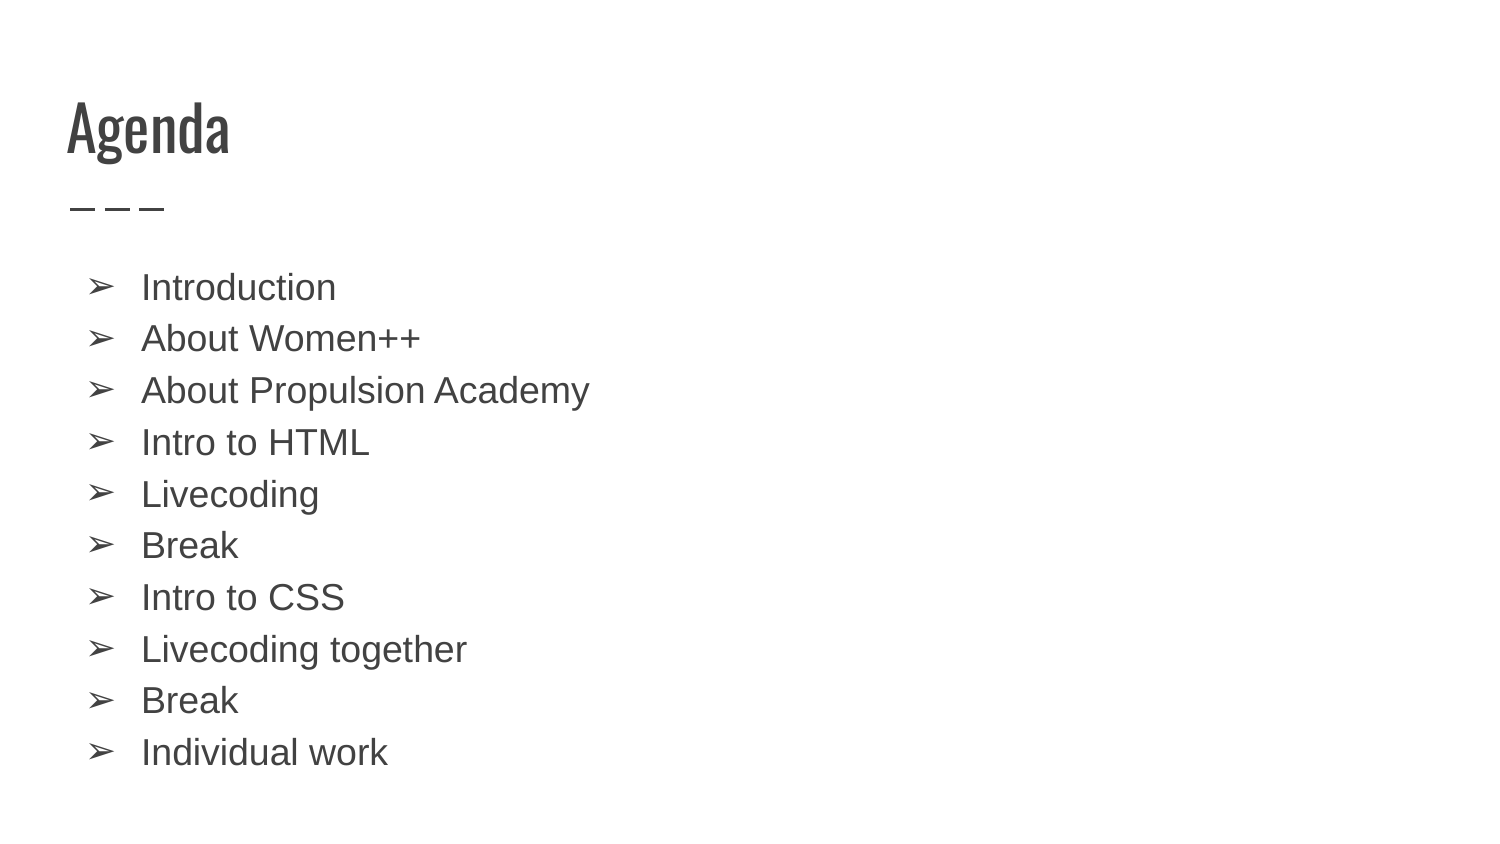

# Agenda
Introduction
About Women++
About Propulsion Academy
Intro to HTML
Livecoding
Break
Intro to CSS
Livecoding together
Break
Individual work